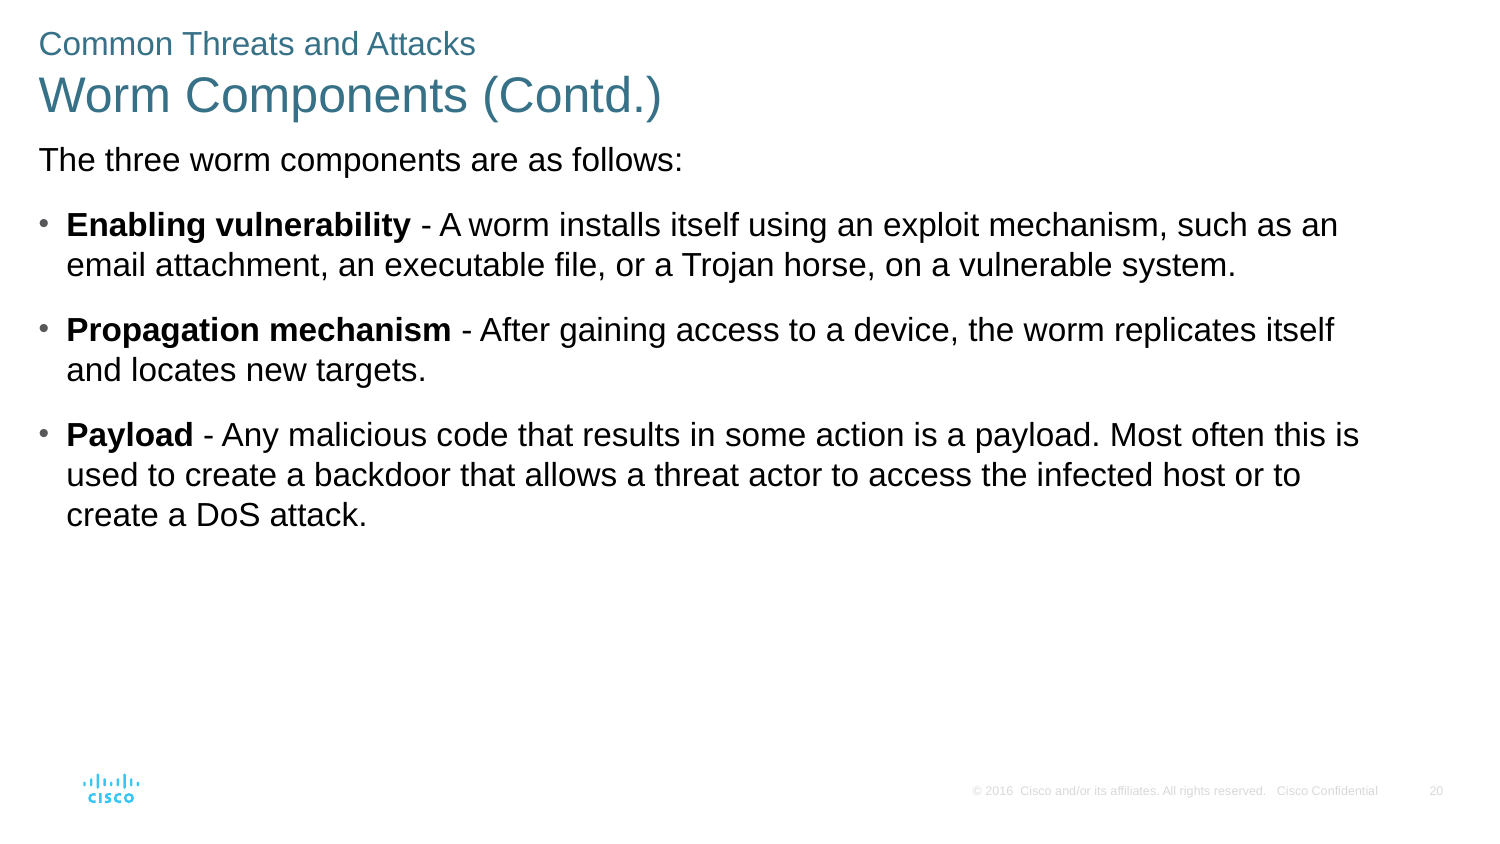

Common Threats and Attacks
Worm Components (Contd.)
The three worm components are as follows:
Enabling vulnerability - A worm installs itself using an exploit mechanism, such as an email attachment, an executable file, or a Trojan horse, on a vulnerable system.
Propagation mechanism - After gaining access to a device, the worm replicates itself and locates new targets.
Payload - Any malicious code that results in some action is a payload. Most often this is used to create a backdoor that allows a threat actor to access the infected host or to create a DoS attack.